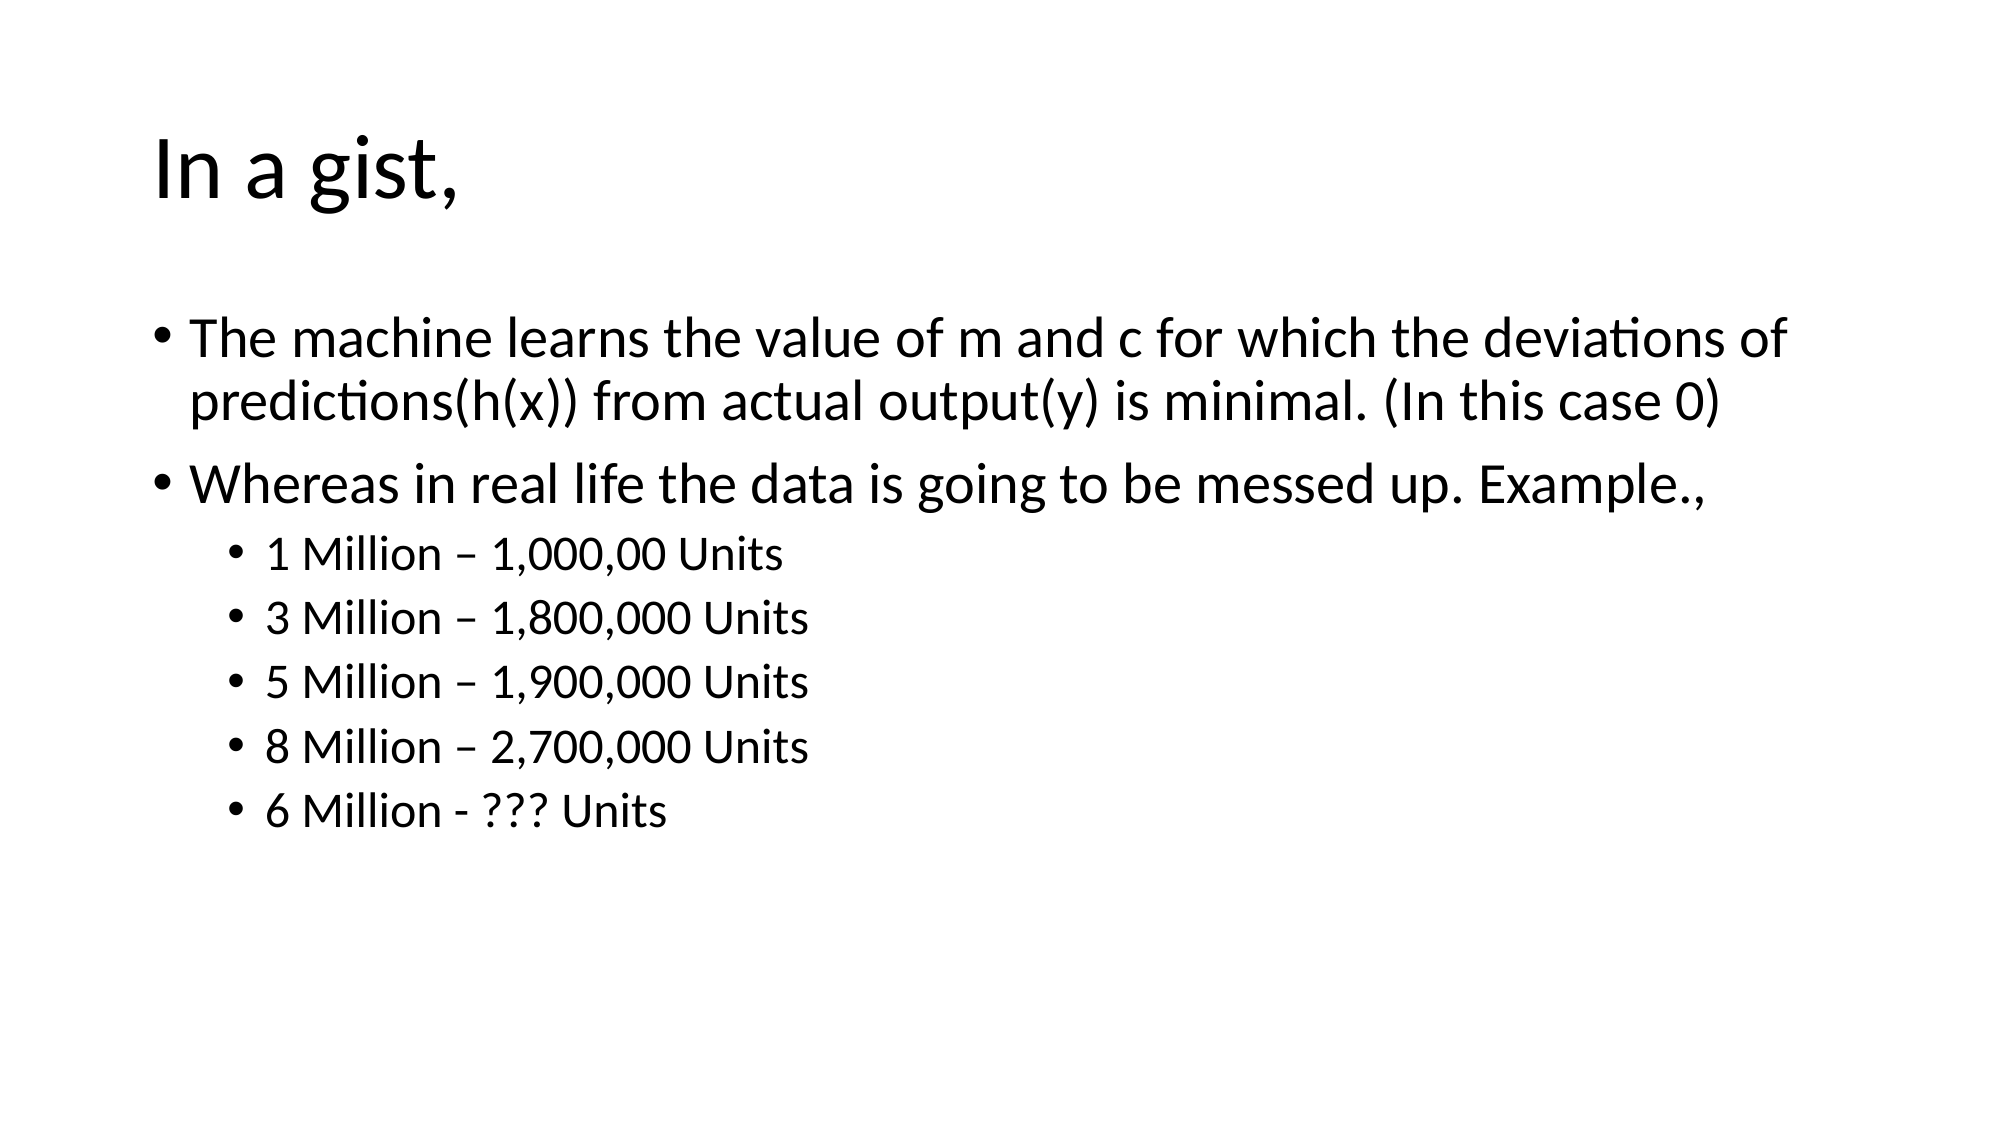

# In a gist,
The machine learns the value of m and c for which the deviations of predictions(h(x)) from actual output(y) is minimal. (In this case 0)
Whereas in real life the data is going to be messed up. Example.,
1 Million – 1,000,00 Units
3 Million – 1,800,000 Units
5 Million – 1,900,000 Units
8 Million – 2,700,000 Units
6 Million - ??? Units